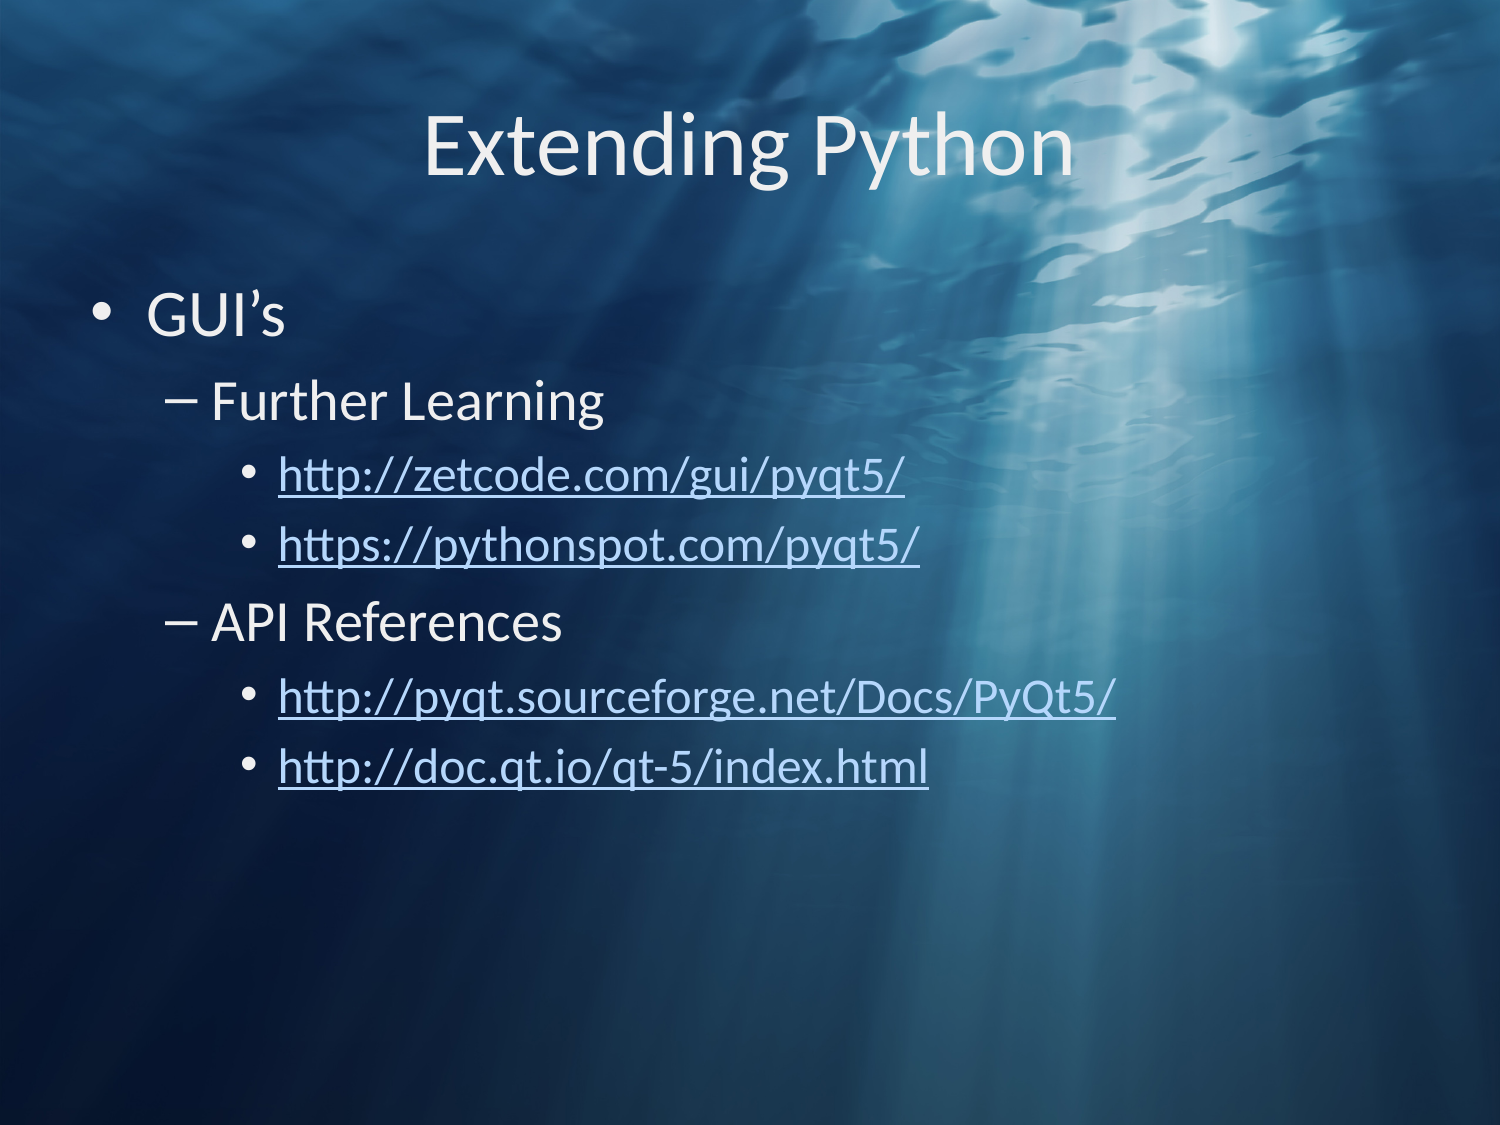

# Extending Python
GUI’s
Further Learning
http://zetcode.com/gui/pyqt5/
https://pythonspot.com/pyqt5/
API References
http://pyqt.sourceforge.net/Docs/PyQt5/
http://doc.qt.io/qt-5/index.html